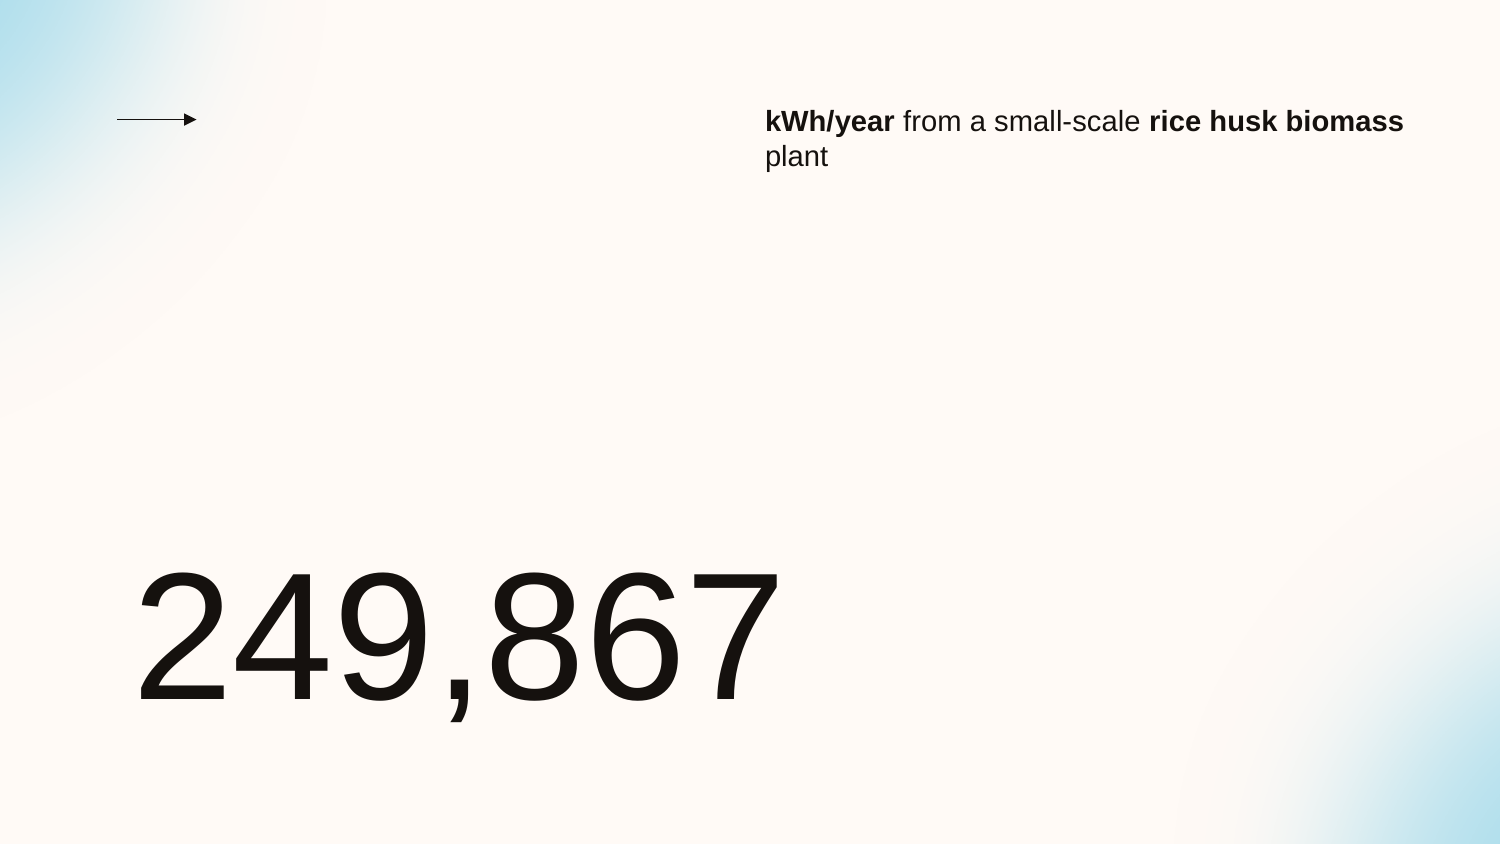

kWh/year from a small-scale rice husk biomass plant
# 249,867